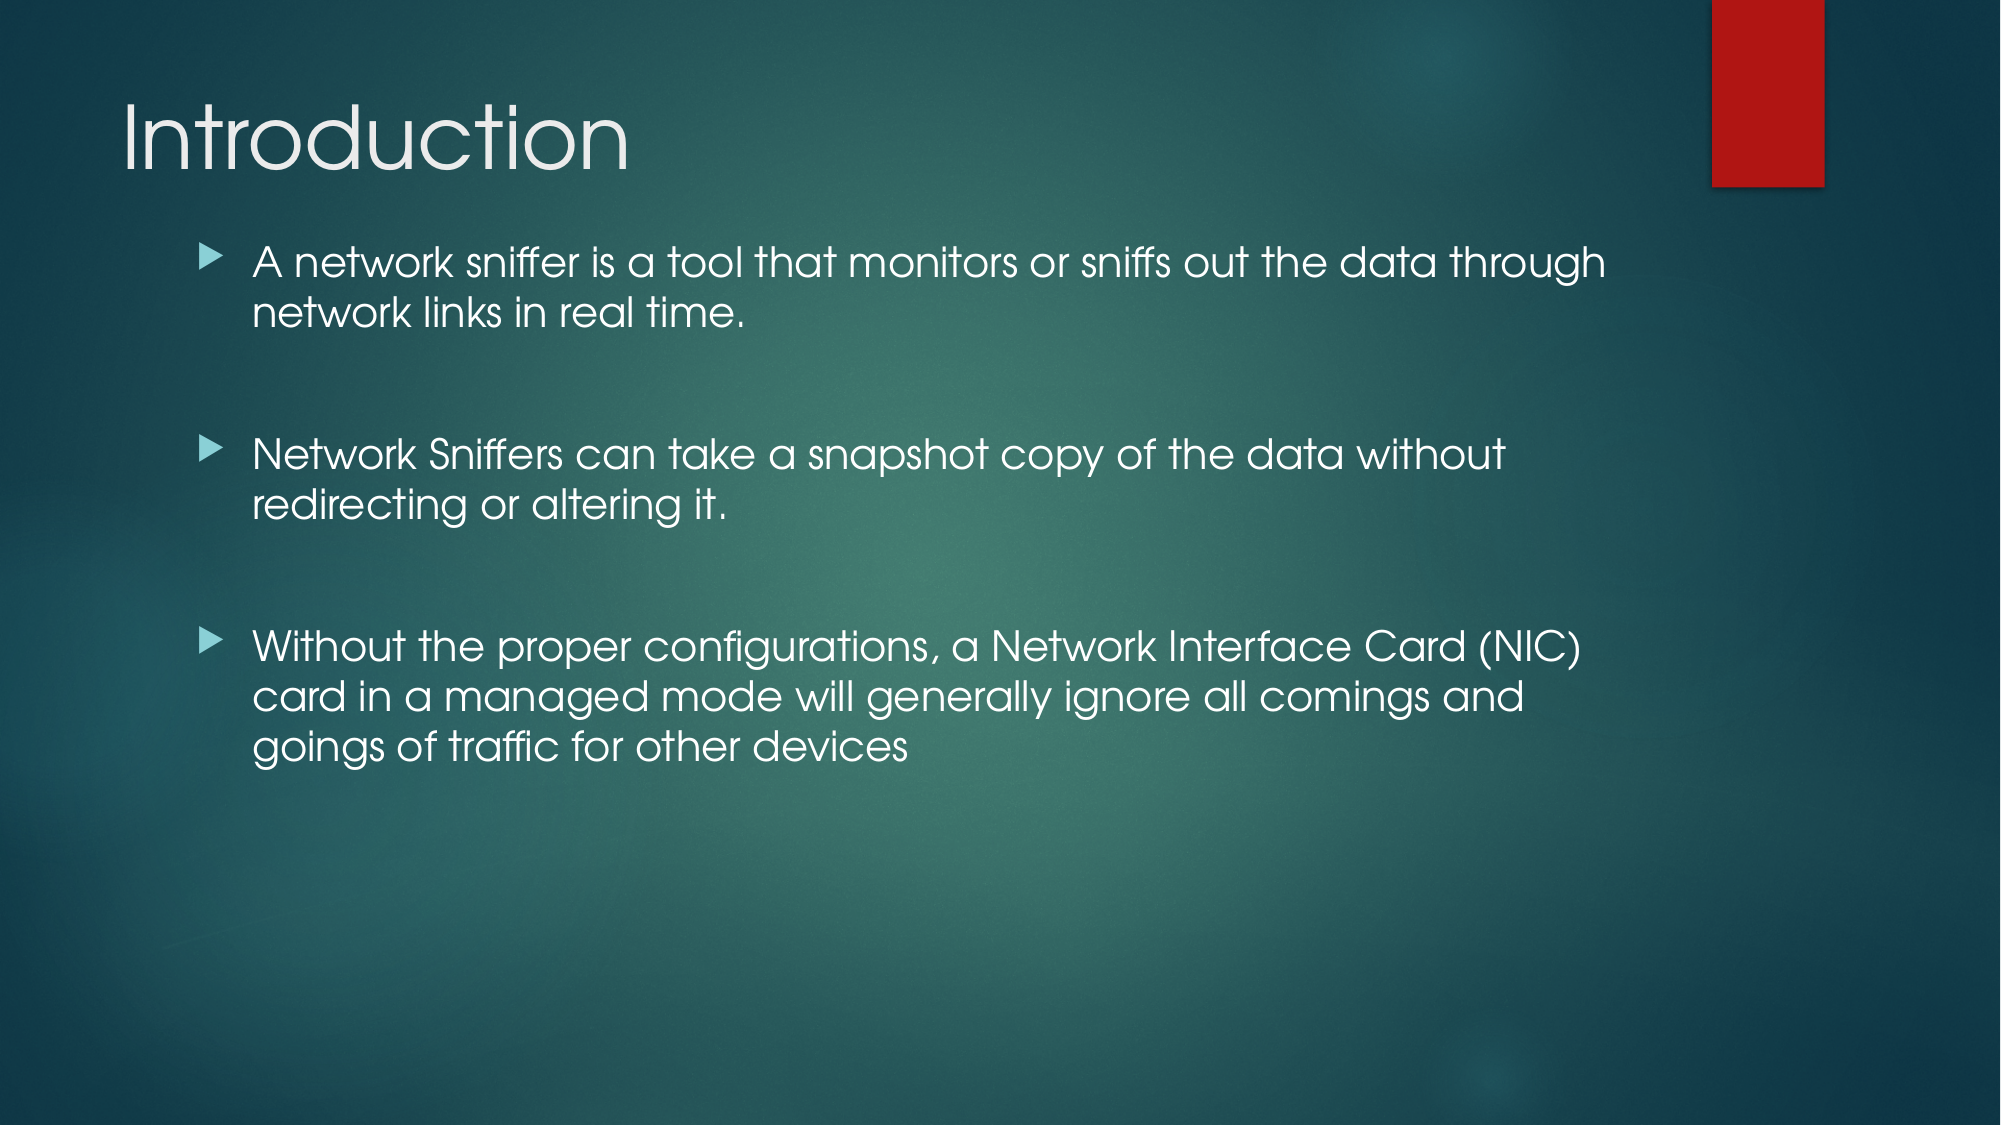

# Introduction
A network sniffer is a tool that monitors or sniffs out the data through network links in real time.

Network Sniffers can take a snapshot copy of the data without redirecting or altering it.

Without the proper configurations, a Network Interface Card (NIC) card in a managed mode will generally ignore all comings and goings of traffic for other devices